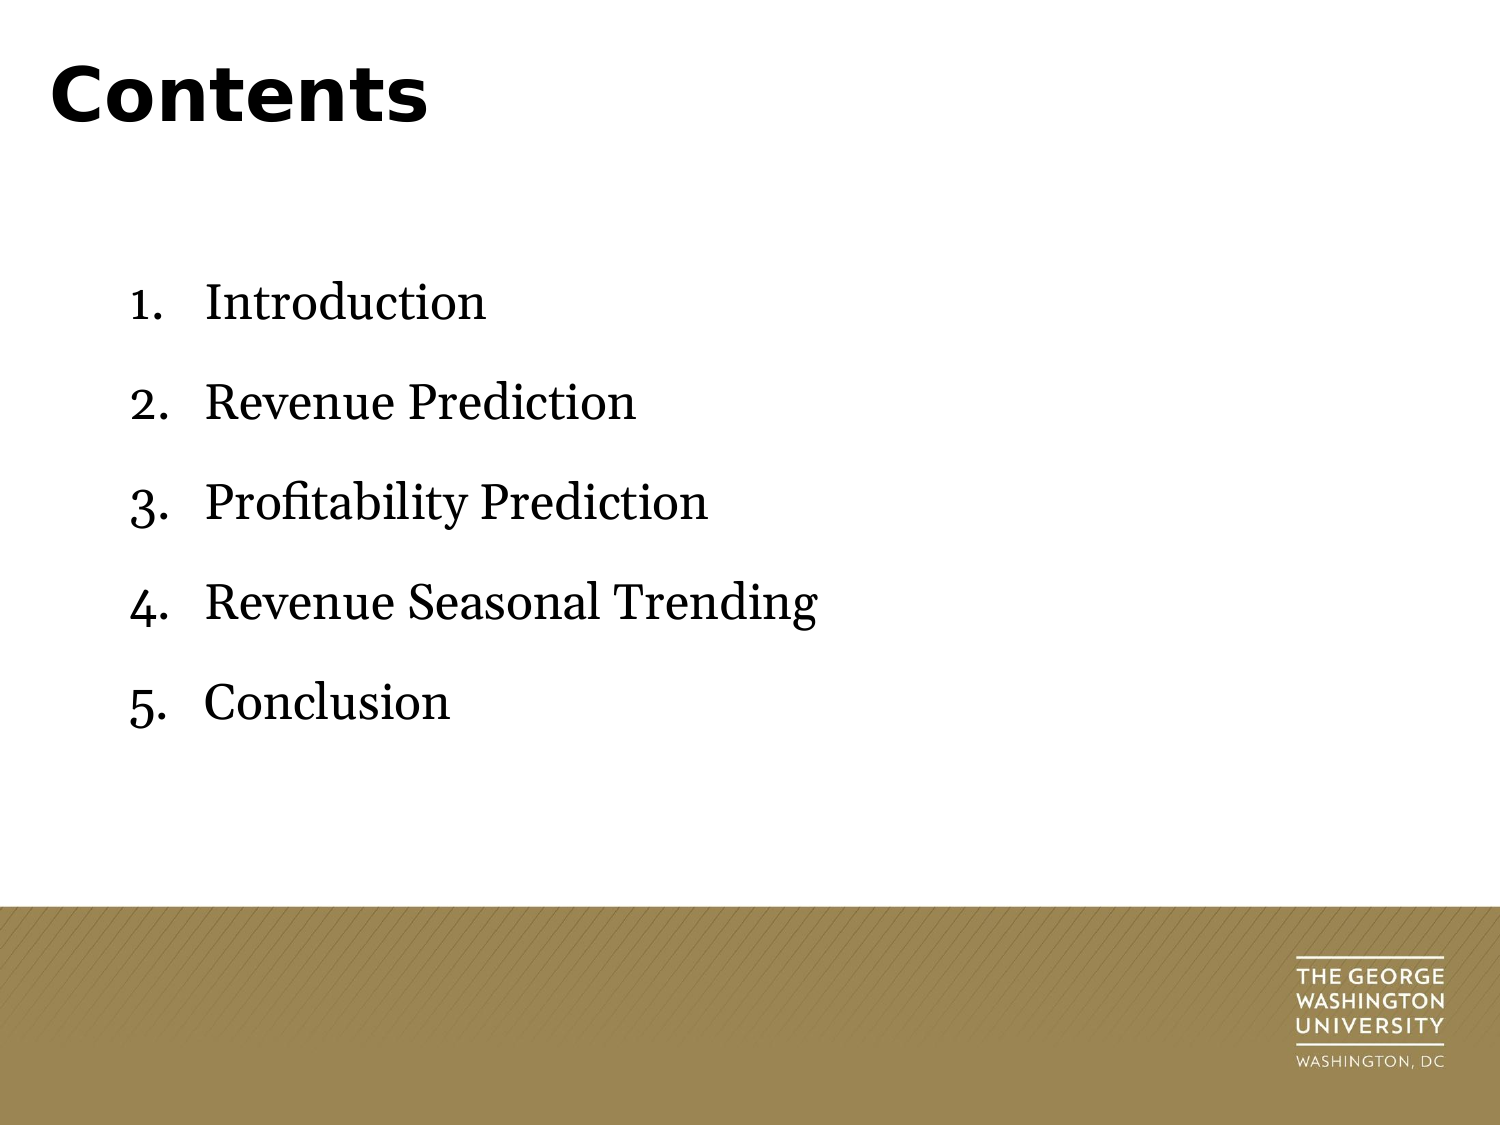

# Contents
Introduction
Revenue Prediction
Profitability Prediction
Revenue Seasonal Trending
Conclusion